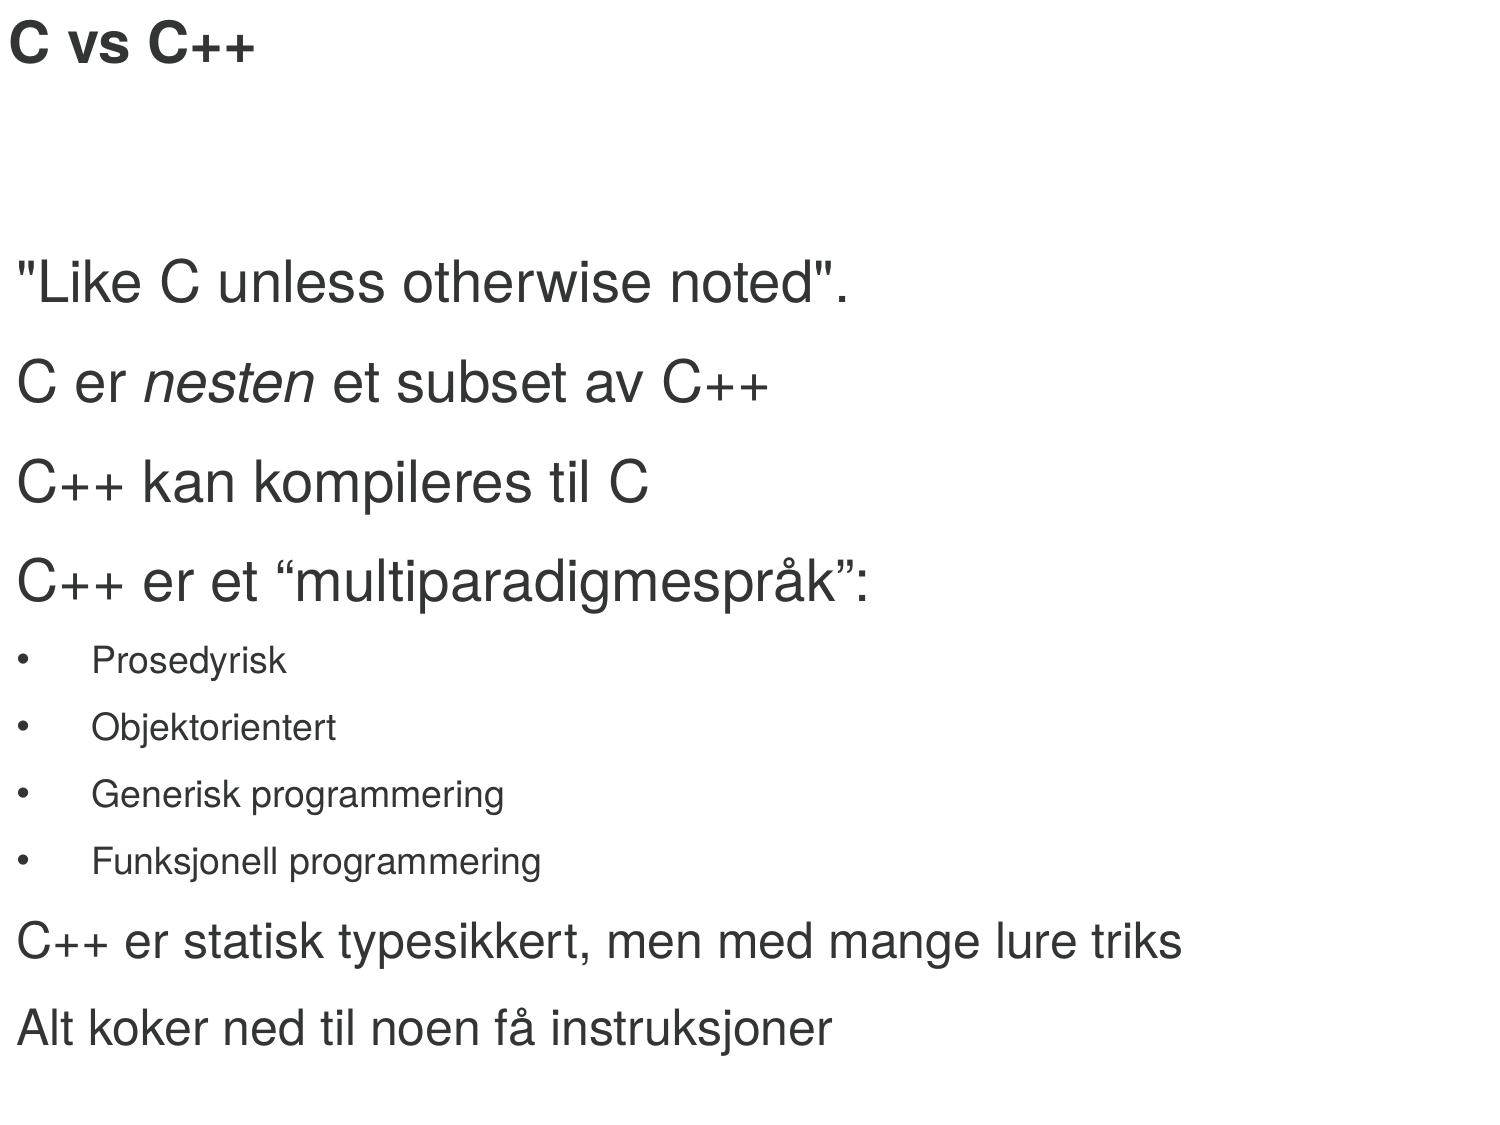

# C vs C++
"Like C unless otherwise noted".
C er nesten et subset av C++
C++ kan kompileres til C
C++ er et “multiparadigmespråk”:
Prosedyrisk
Objektorientert
Generisk programmering
Funksjonell programmering
C++ er statisk typesikkert, men med mange lure triks
Alt koker ned til noen få instruksjoner